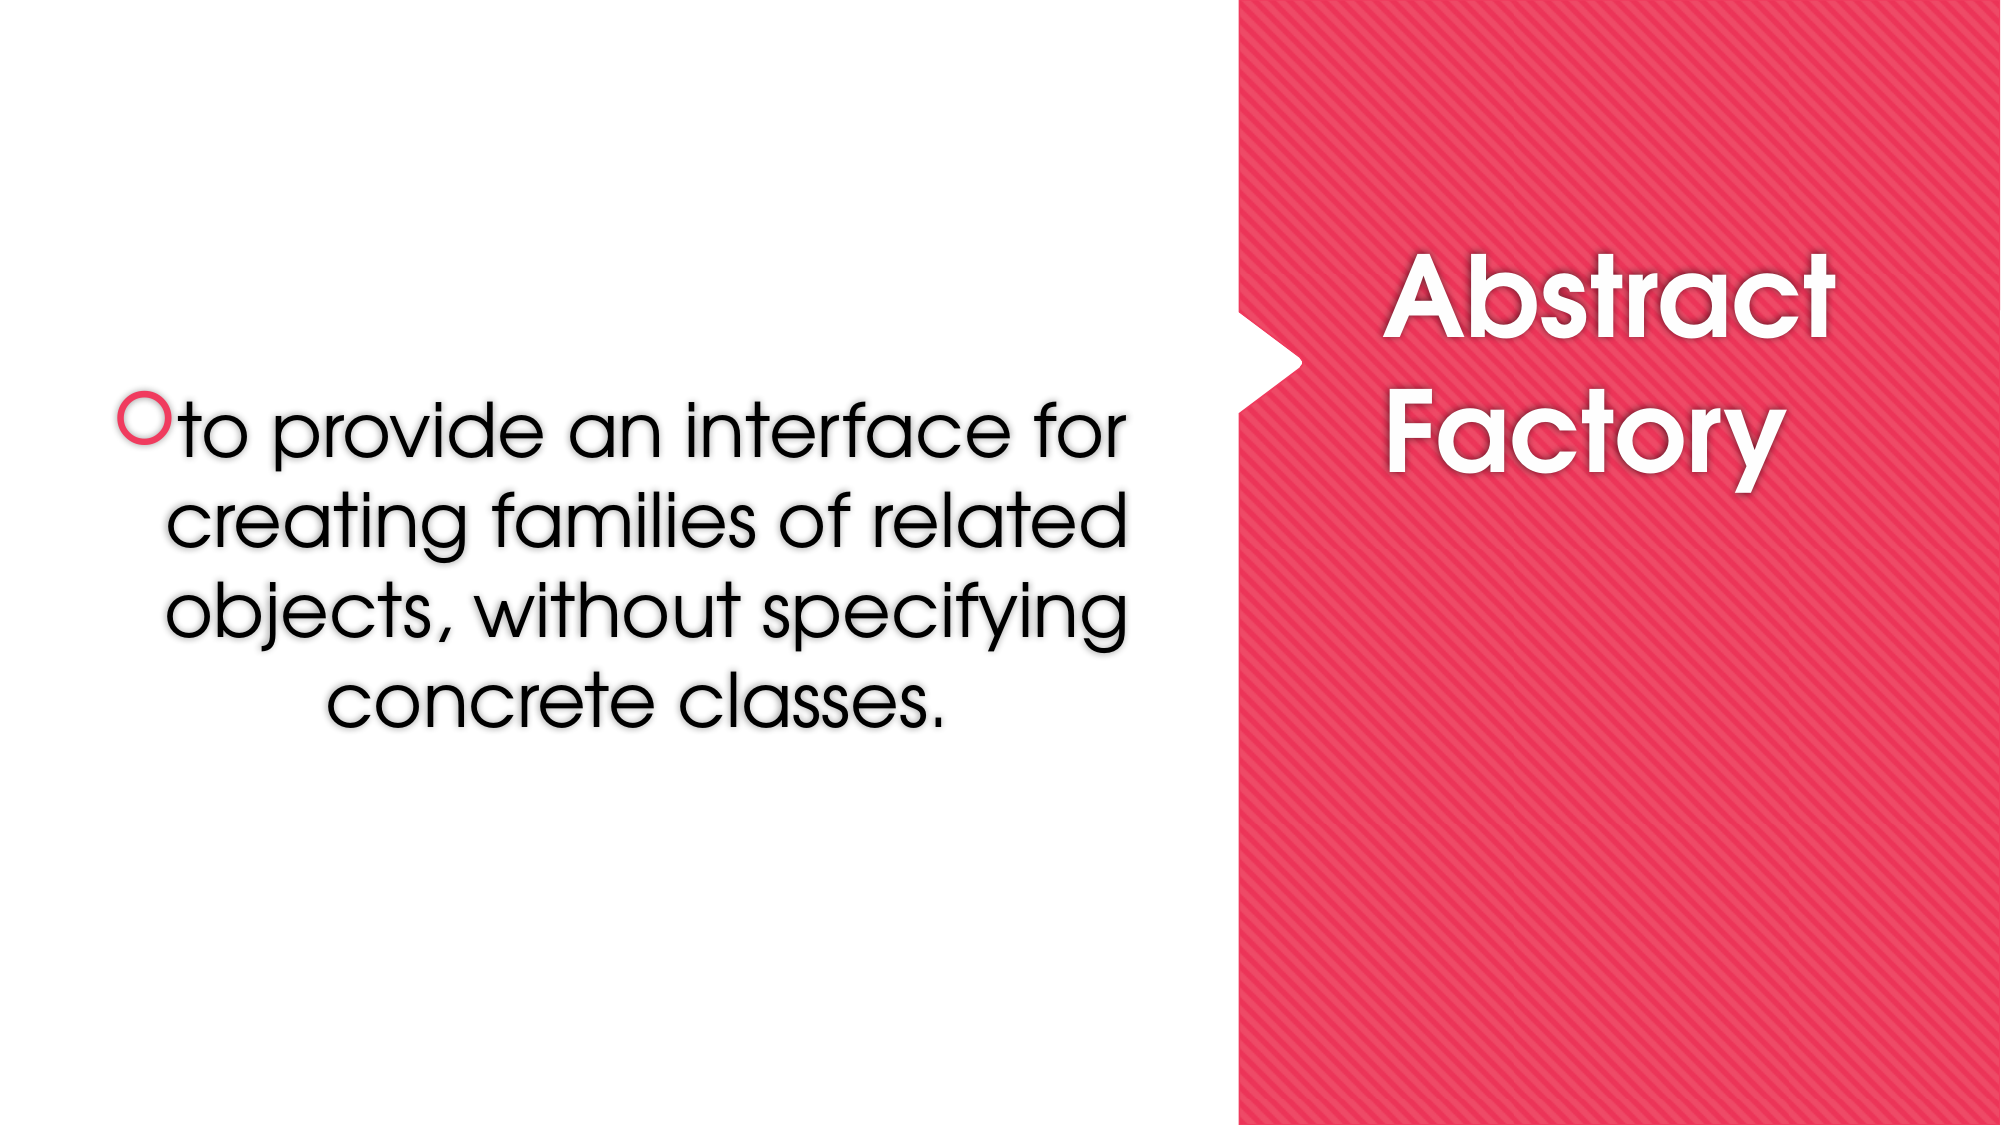

to provide an interface for creating families of related objects, without specifying concrete classes.

# Abstract Factory